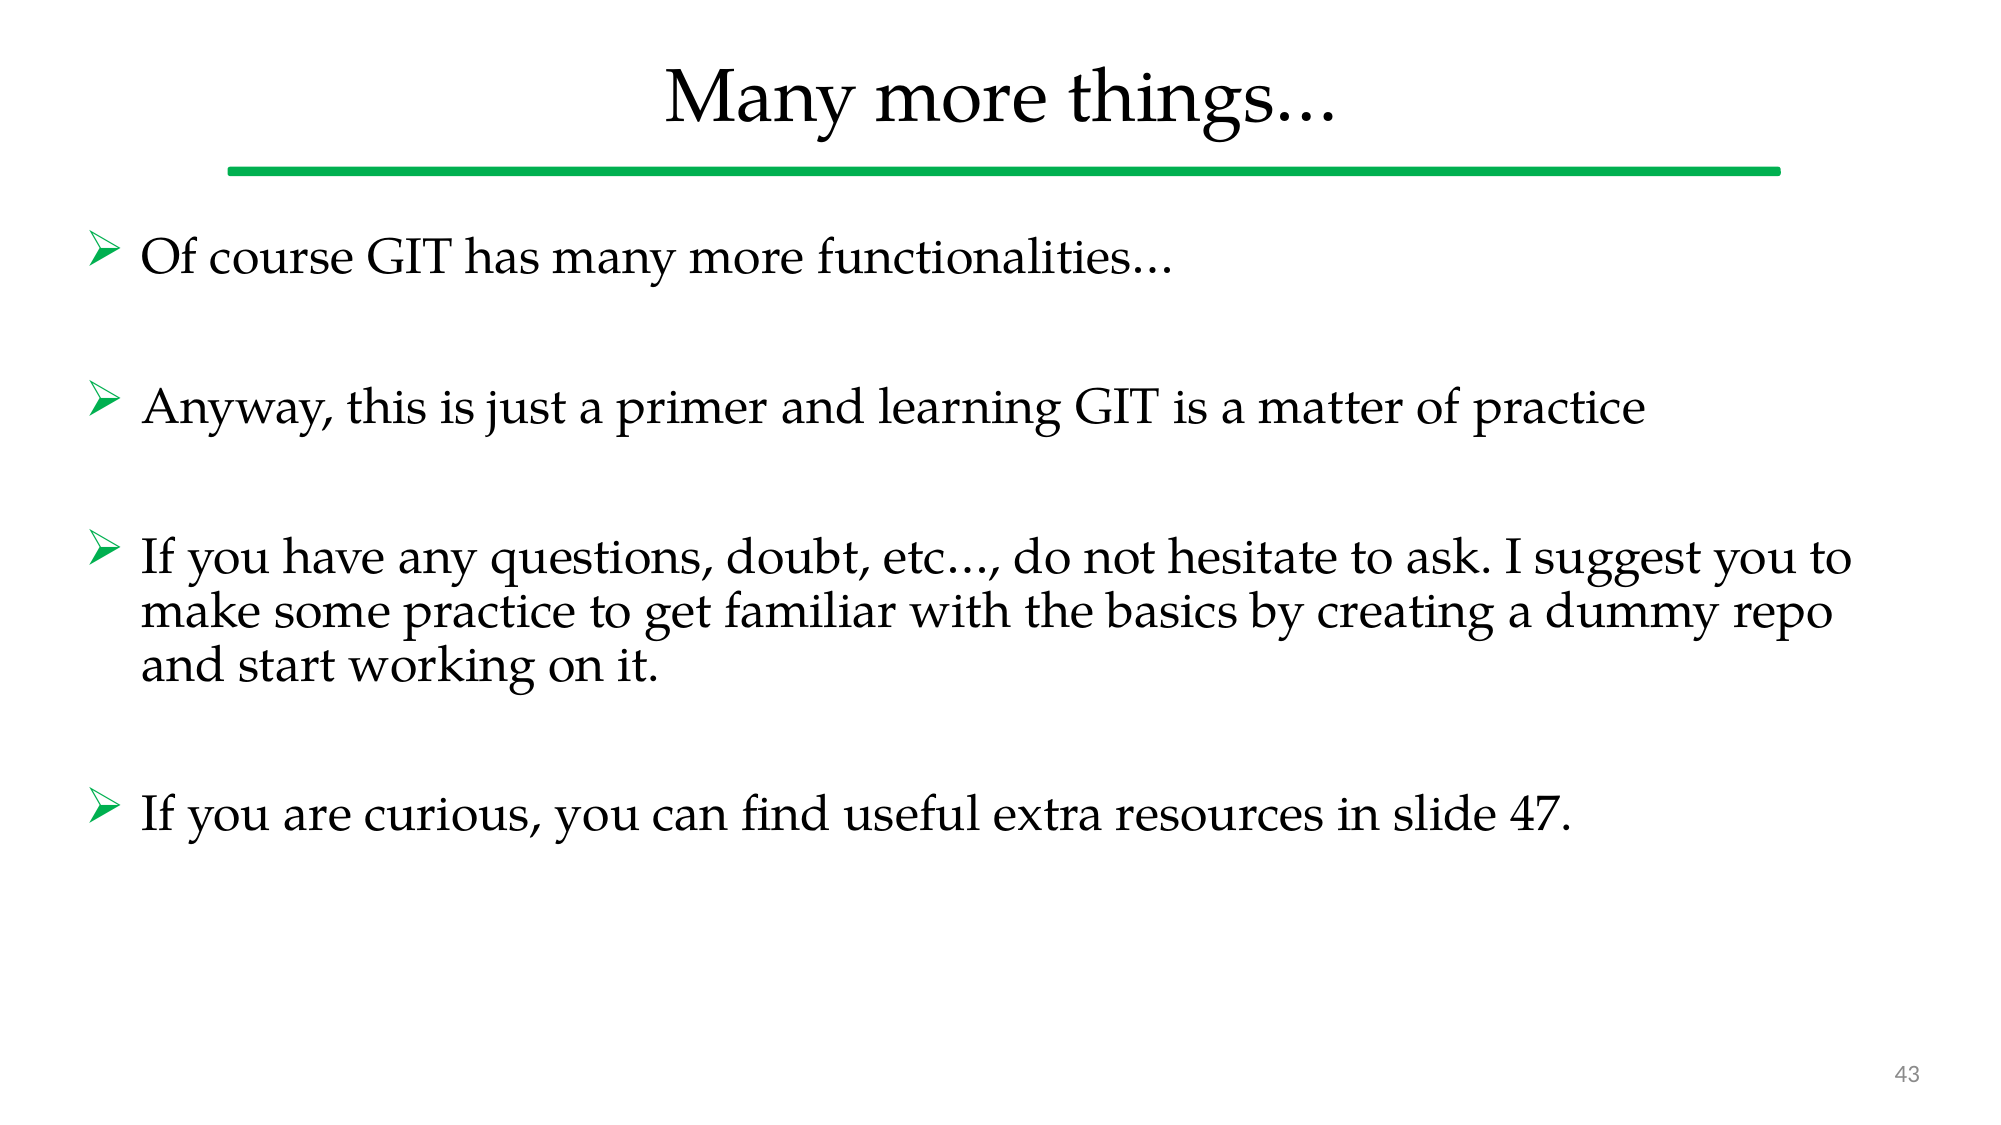

# Many more things…
Of course GIT has many more functionalities…

Anyway, this is just a primer and learning GIT is a matter of practice

If you have any questions, doubt, etc…, do not hesitate to ask. I suggest you to make some practice to get familiar with the basics by creating a dummy repo and start working on it.

If you are curious, you can find useful extra resources in slide 47.

43